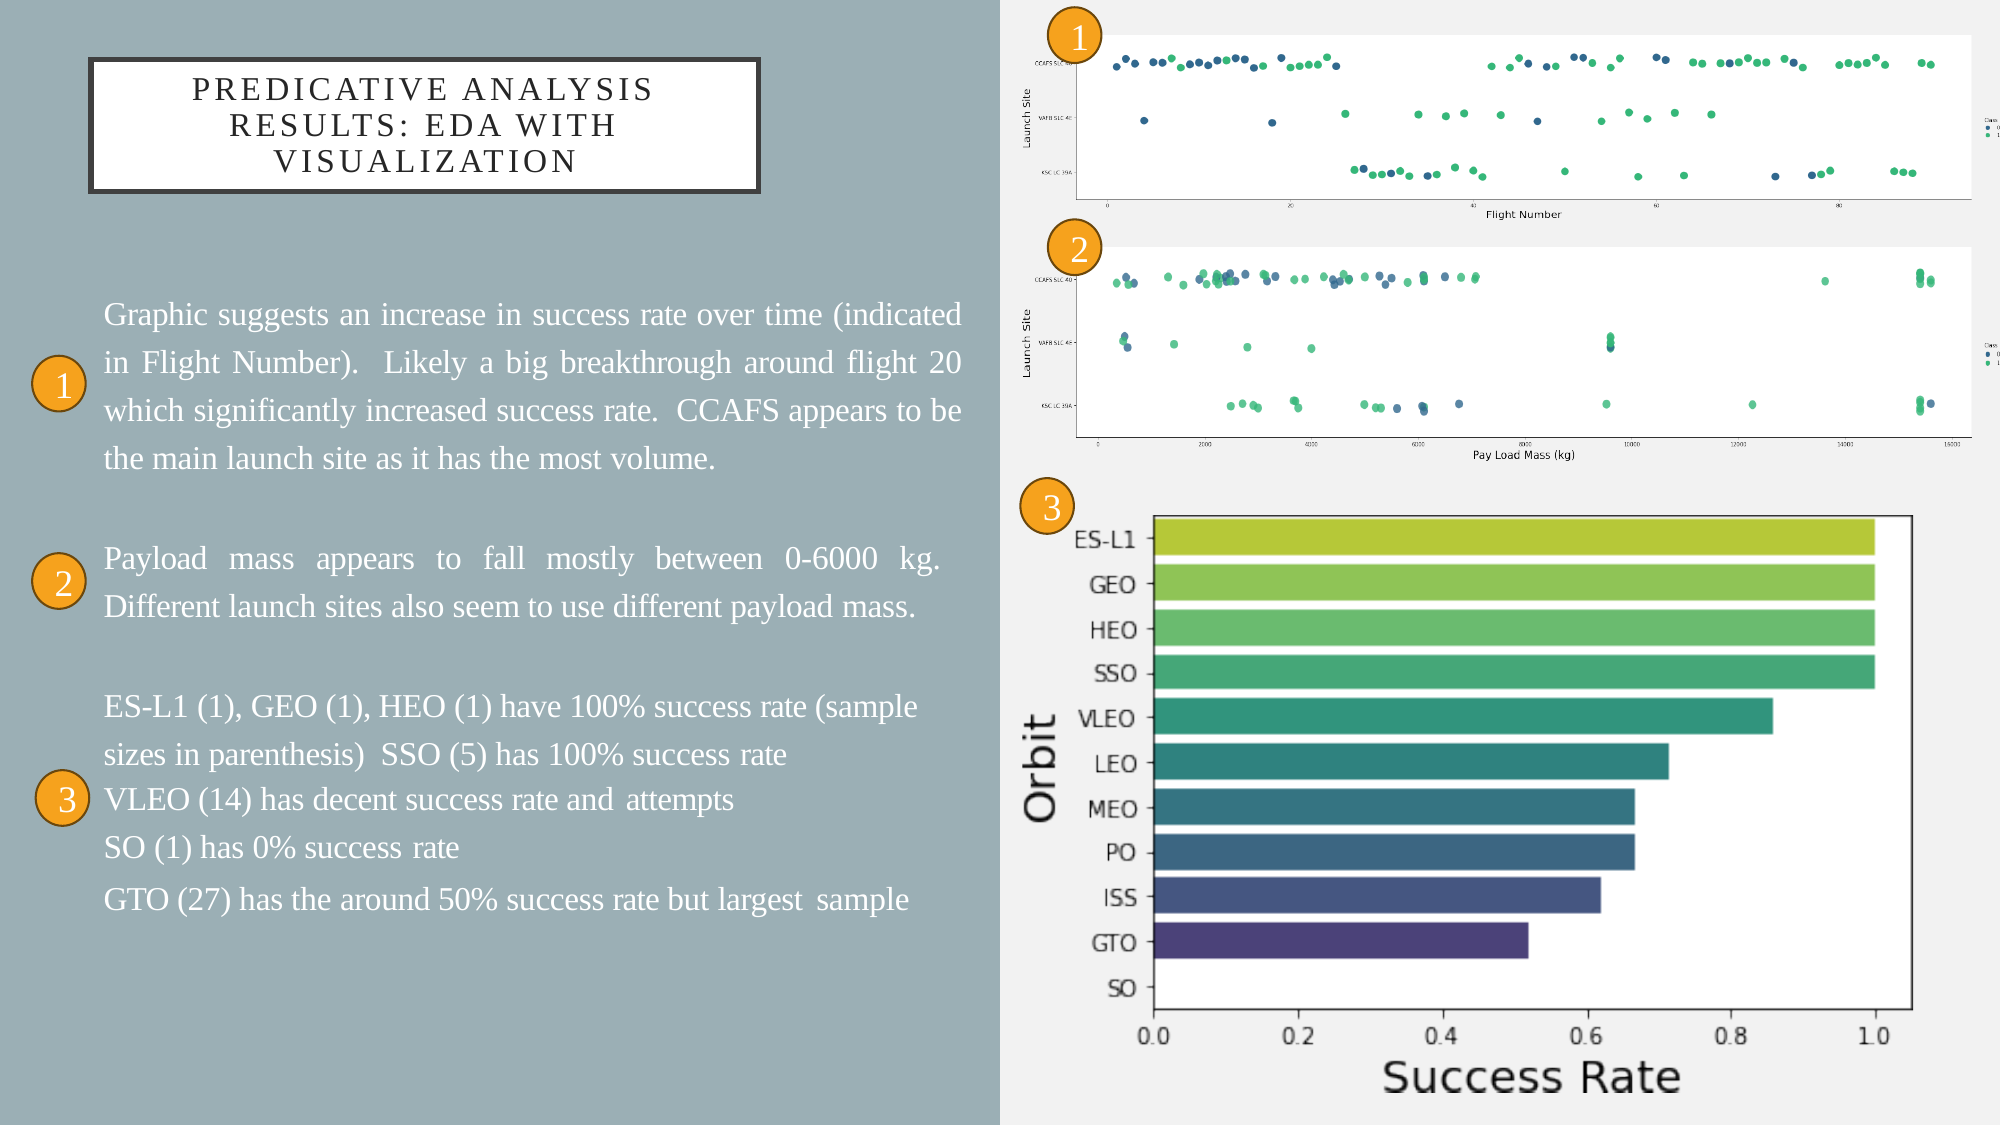

1

# Predicative Analysis results: eda with visualization
2

Graphic suggests an increase in success rate over time (indicated in Flight Number).  Likely a big breakthrough around flight 20 which significantly increased success rate.  CCAFS appears to be the main launch site as it has the most volume.

Payload mass appears to fall mostly between 0-6000 kg.  Different launch sites also seem to use different payload mass.

ES-L1 (1), GEO (1), HEO (1) have 100% success rate (sample sizes in parenthesis)  SSO (5) has 100% success rate
VLEO (14) has decent success rate and attempts
SO (1) has 0% success rate
GTO (27) has the around 50% success rate but largest sample

1
3

2
3